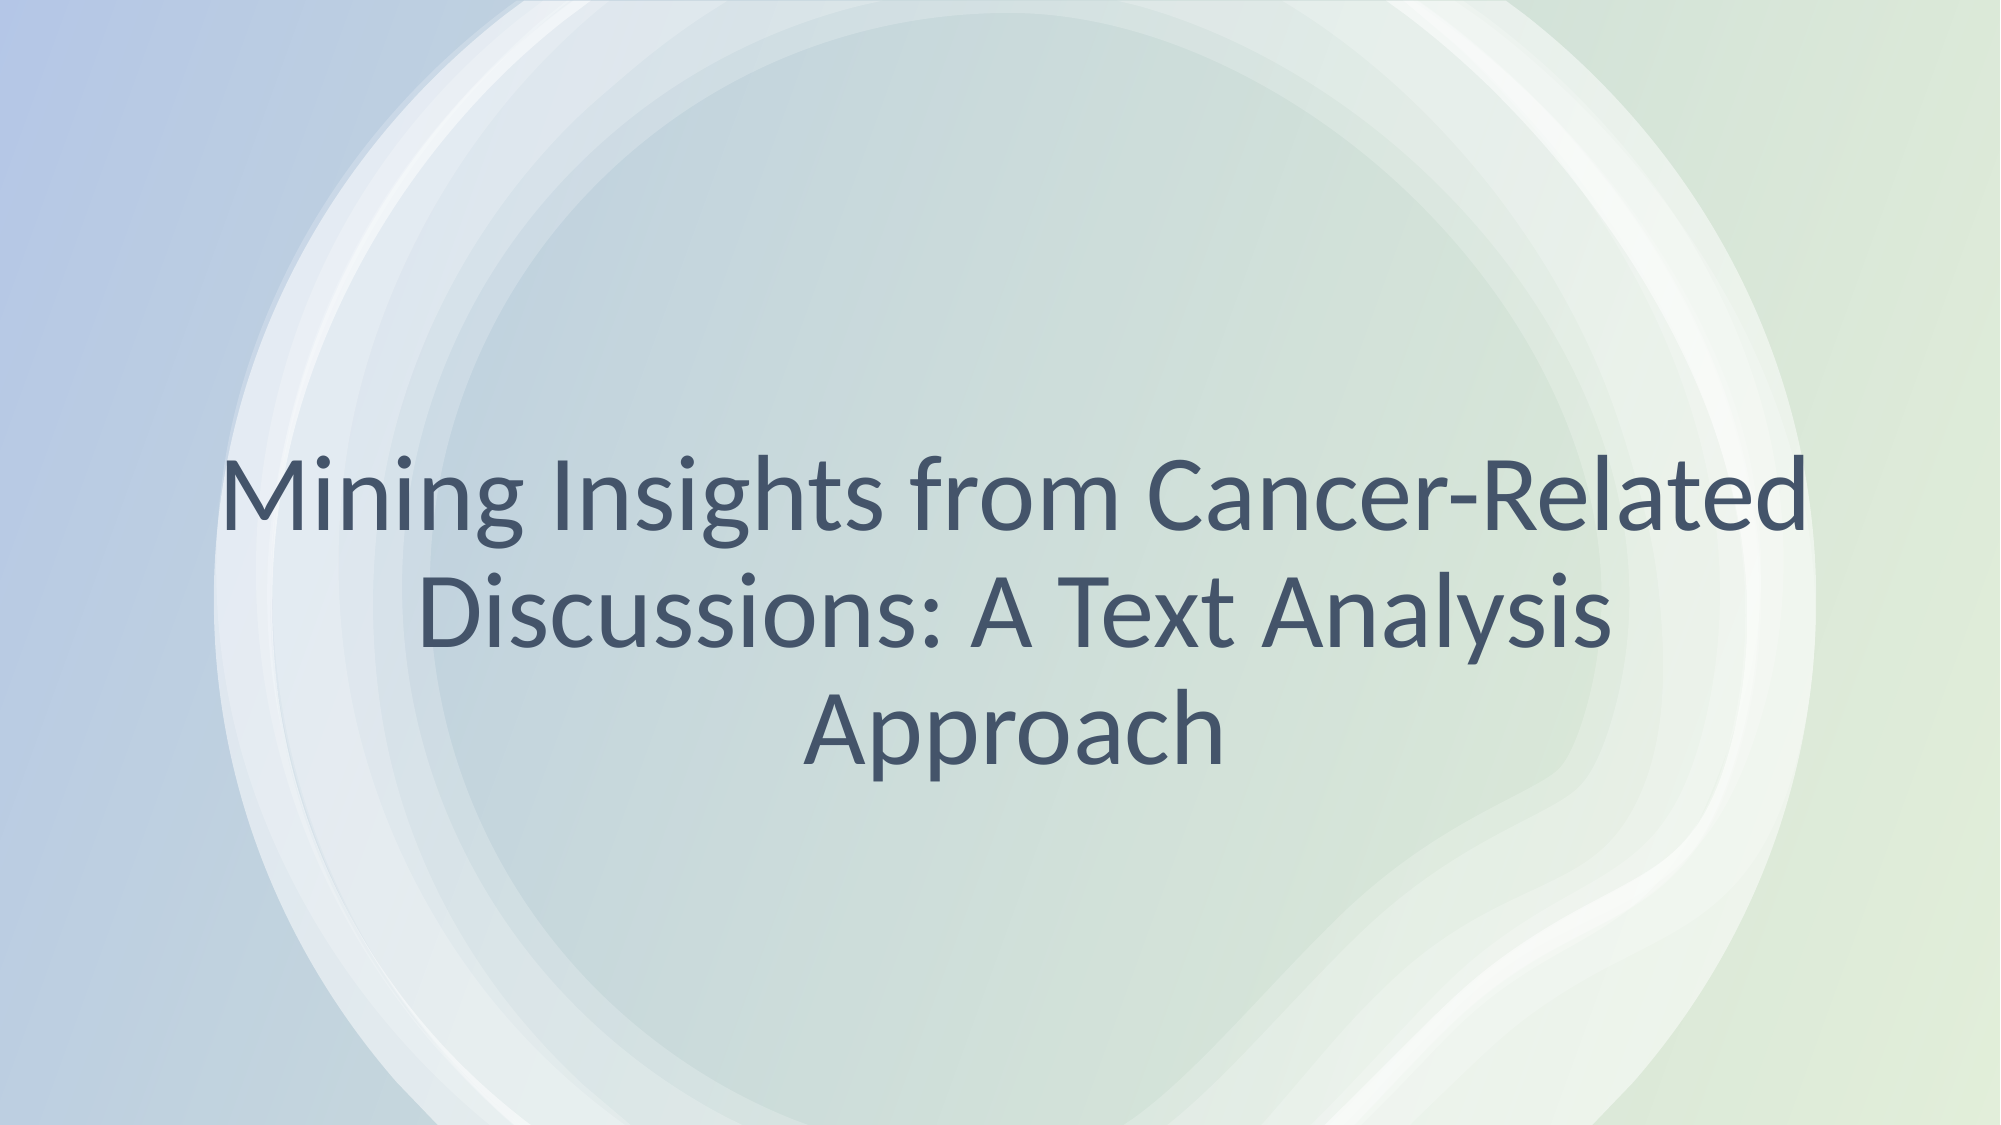

# Mining Insights from Cancer-Related Discussions: A Text Analysis Approach